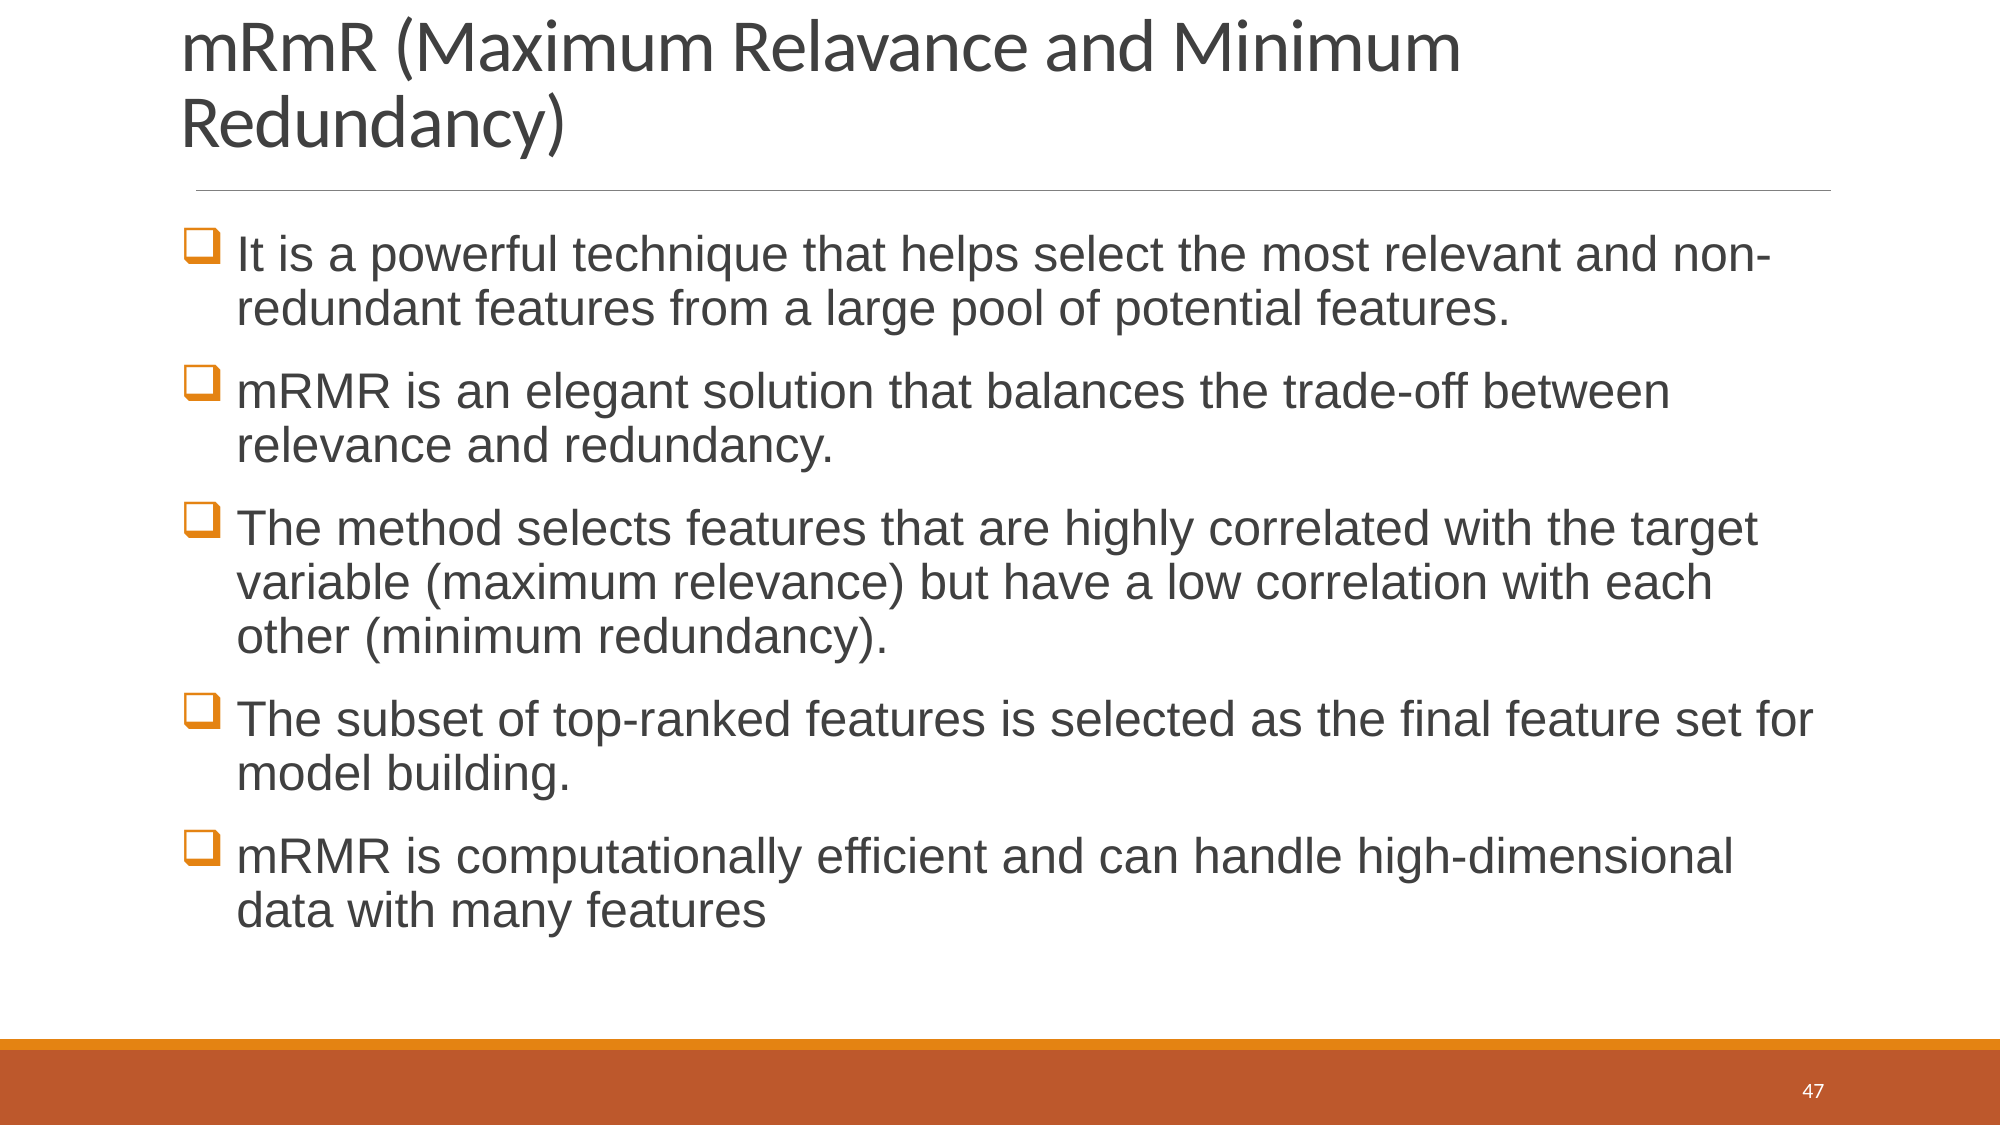

# mRmR (Maximum Relavance and Minimum Redundancy)
It is a powerful technique that helps select the most relevant and non-redundant features from a large pool of potential features.
mRMR is an elegant solution that balances the trade-off between relevance and redundancy.
The method selects features that are highly correlated with the target variable (maximum relevance) but have a low correlation with each other (minimum redundancy).
The subset of top-ranked features is selected as the final feature set for model building.
mRMR is computationally efficient and can handle high-dimensional data with many features
47